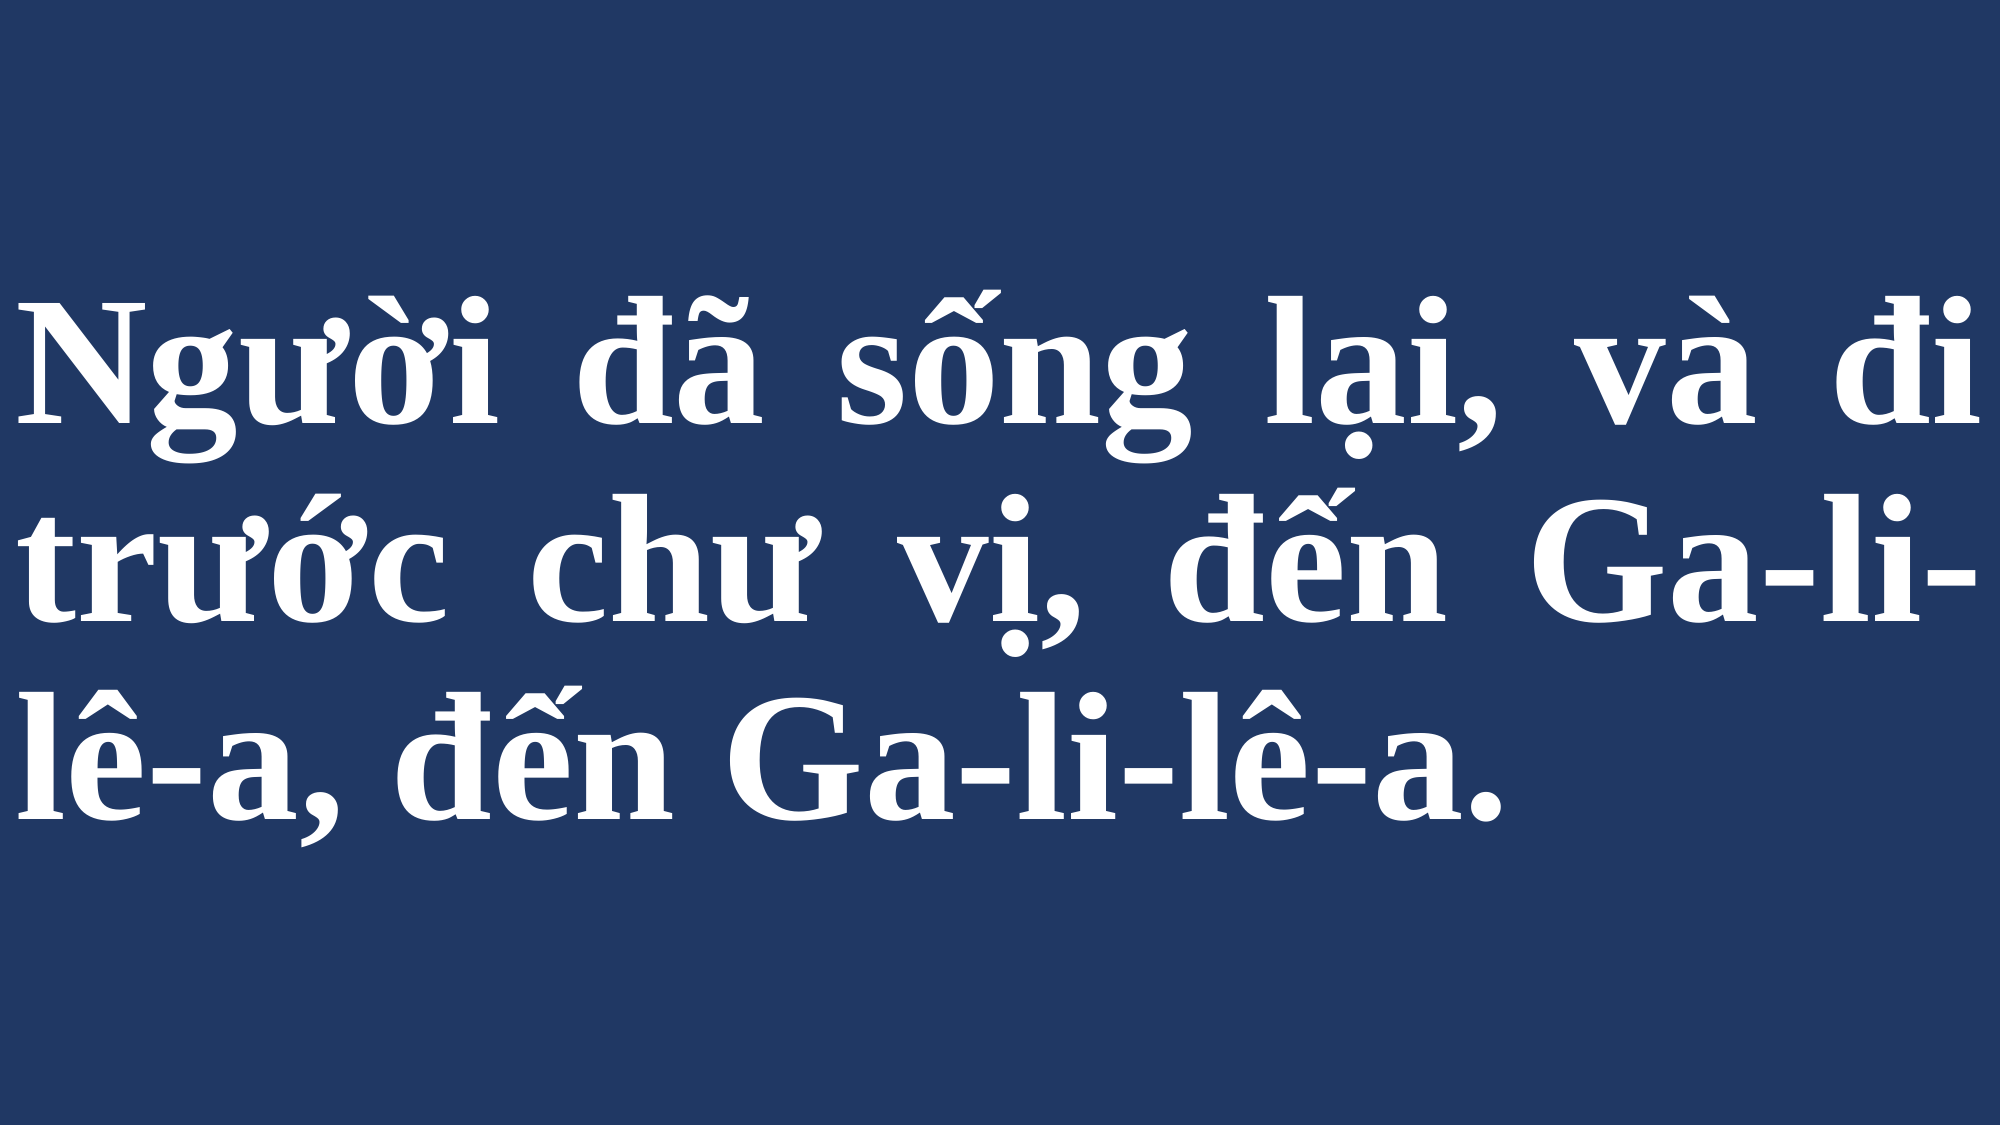

# Người đã sống lại, và đi trước chư vị, đến Ga-li-lê-a, đến Ga-li-lê-a.